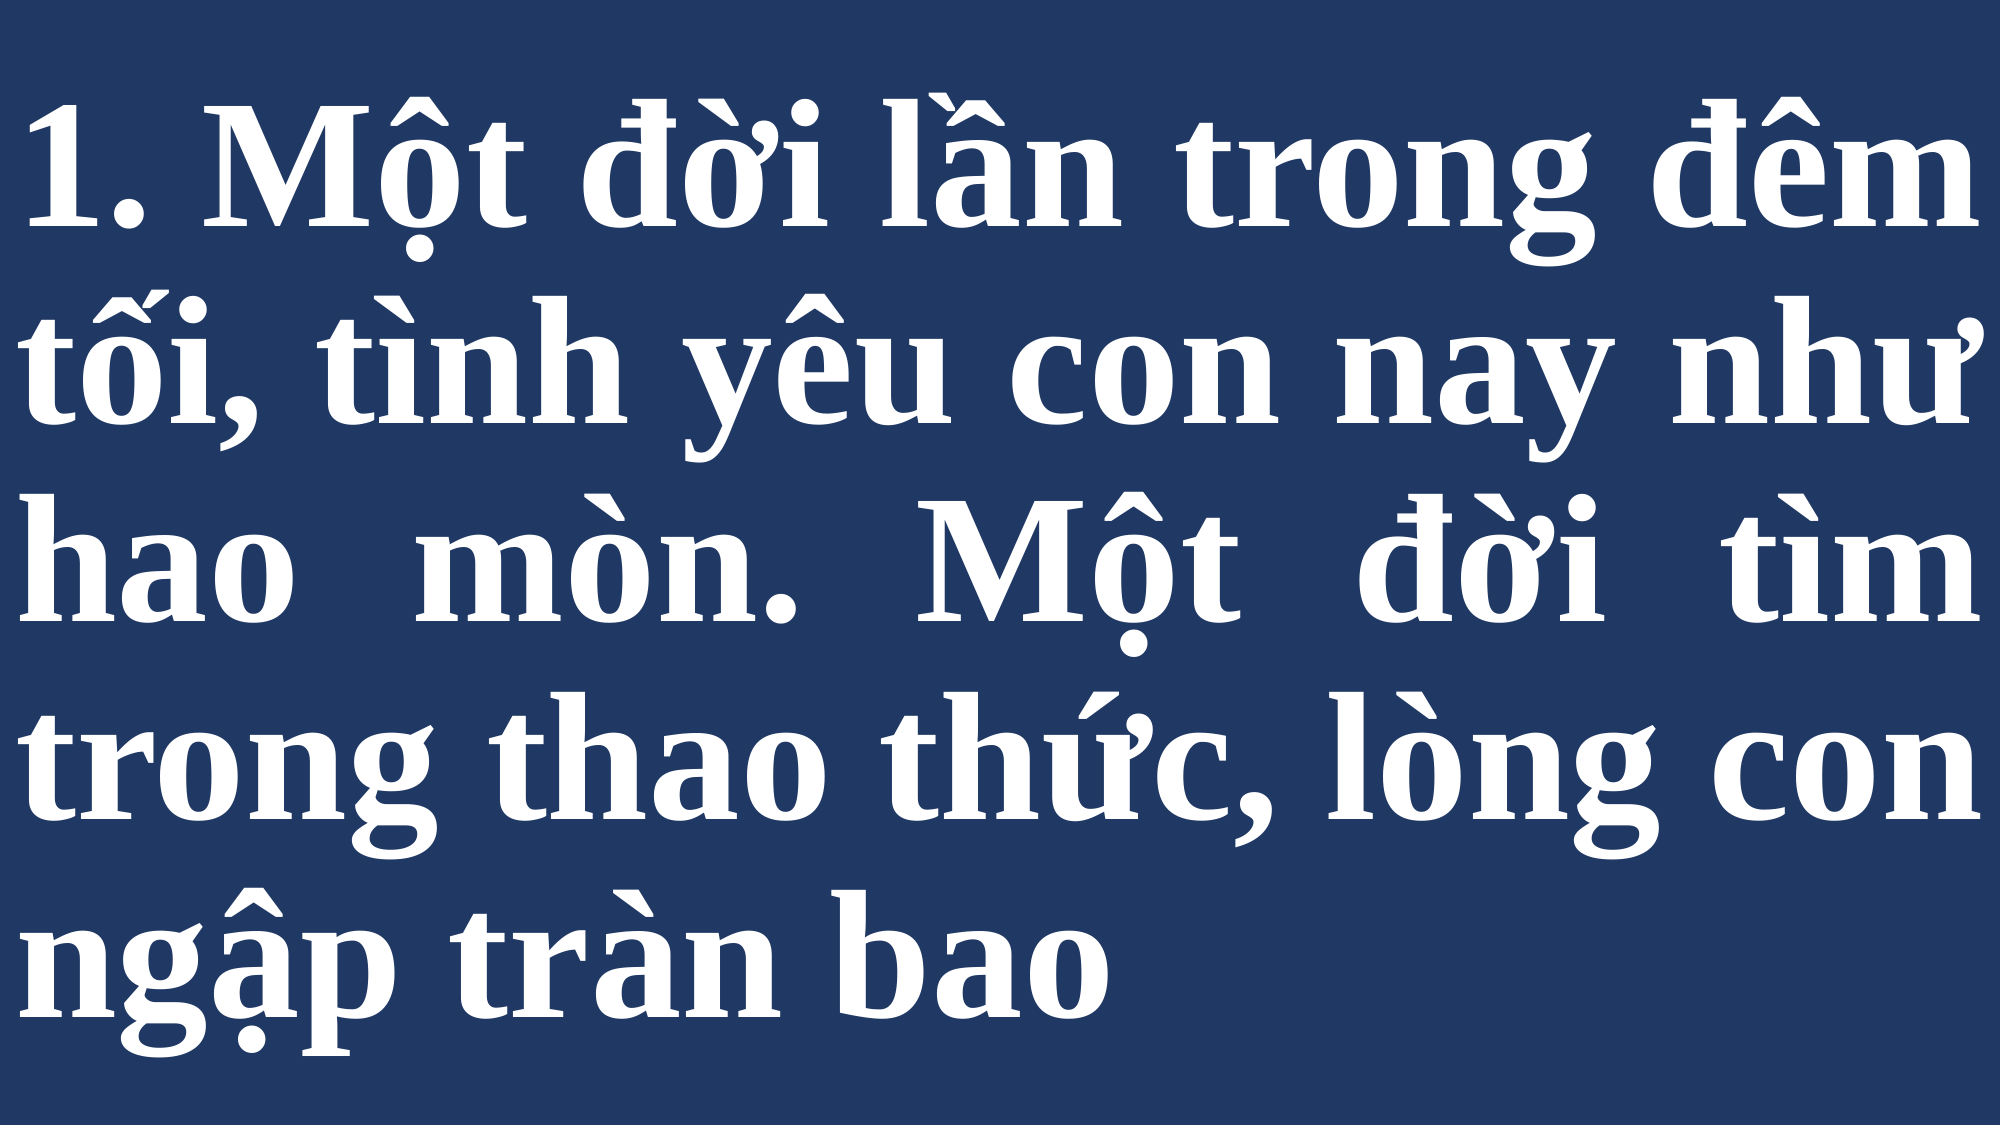

# 1. Một đời lần trong đêm tối, tình yêu con nay như hao mòn. Một đời tìm trong thao thức, lòng con ngập tràn bao